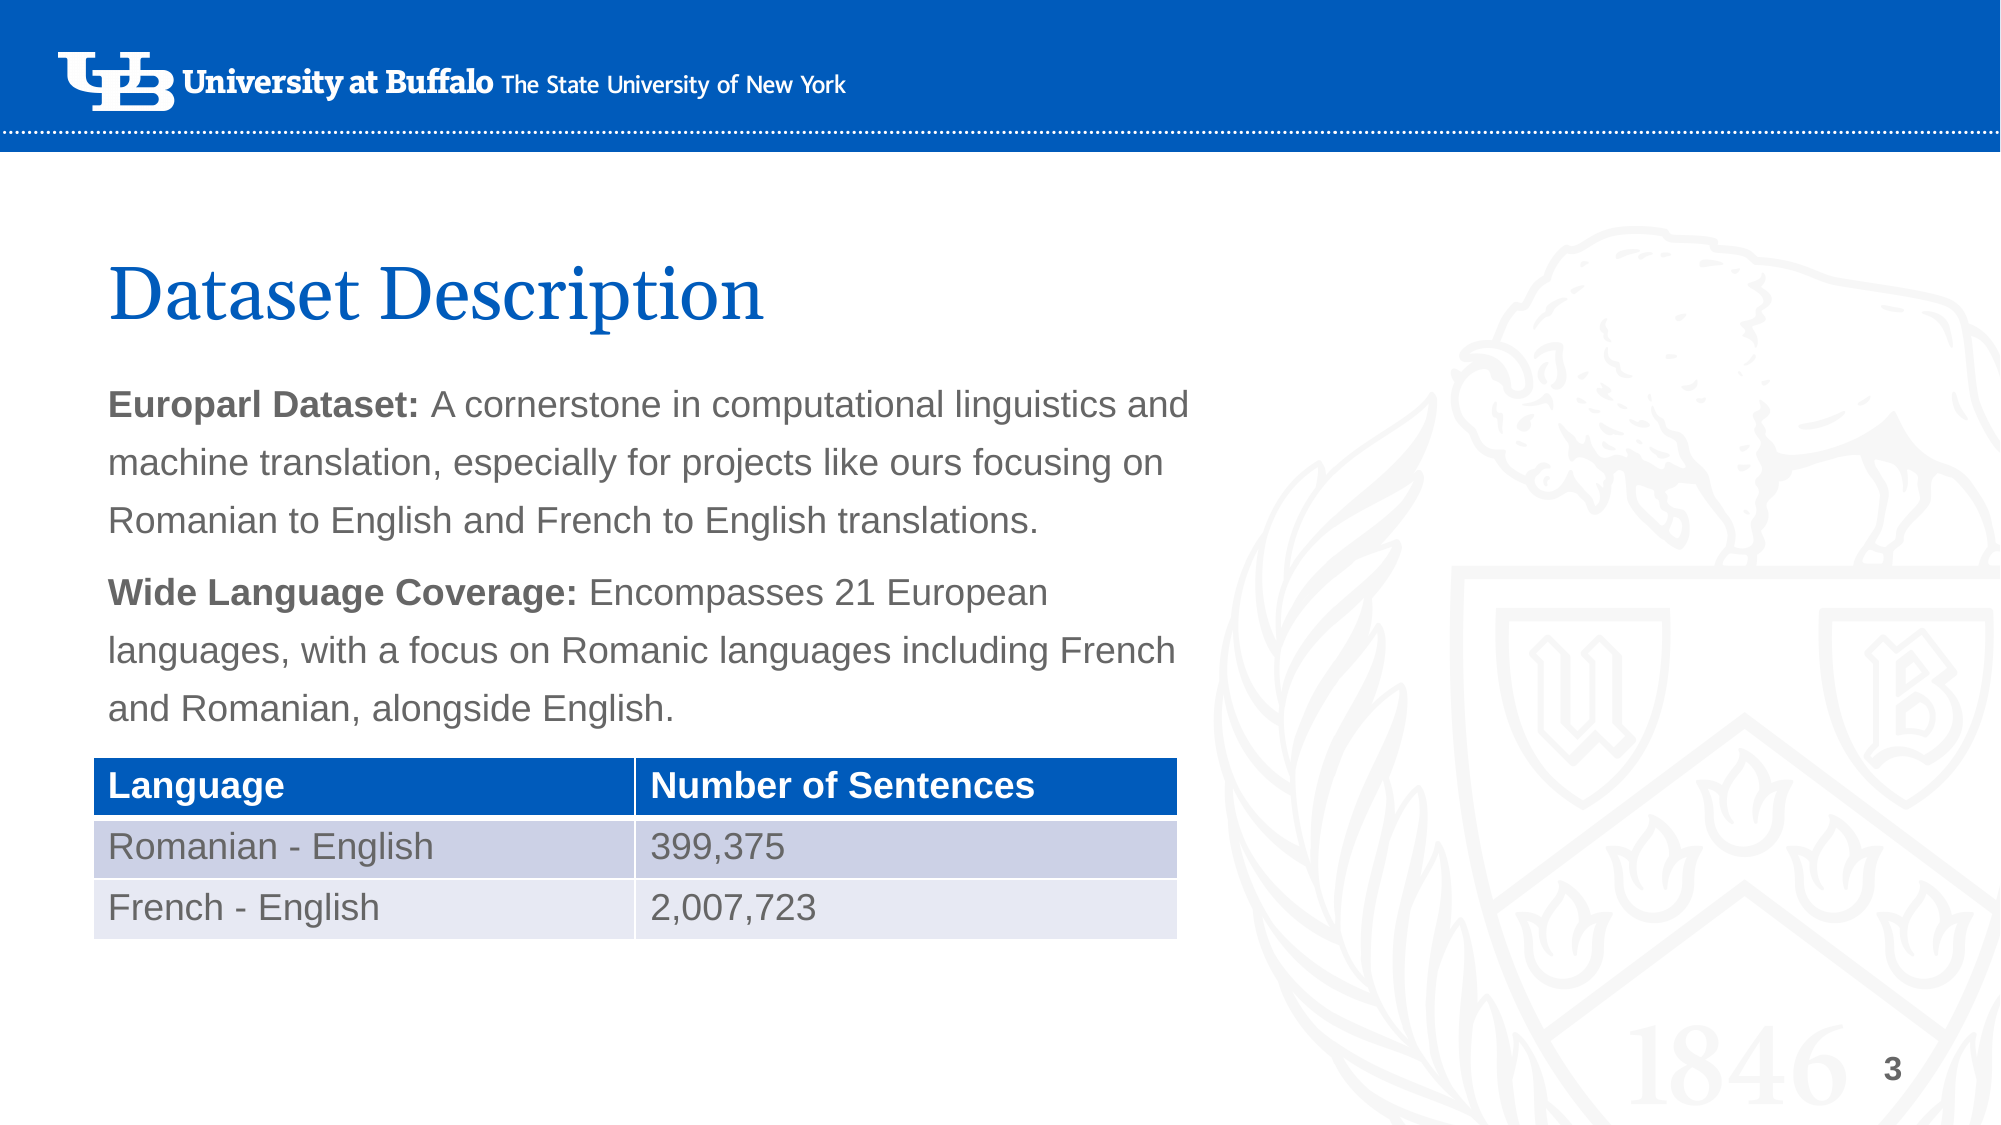

# Dataset Description
Europarl Dataset: A cornerstone in computational linguistics and machine translation, especially for projects like ours focusing on Romanian to English and French to English translations.
Wide Language Coverage: Encompasses 21 European languages, with a focus on Romanic languages including French and Romanian, alongside English.

| Language | Number of Sentences |
| --- | --- |
| Romanian - English | 399,375 |
| French - English | 2,007,723 |
3